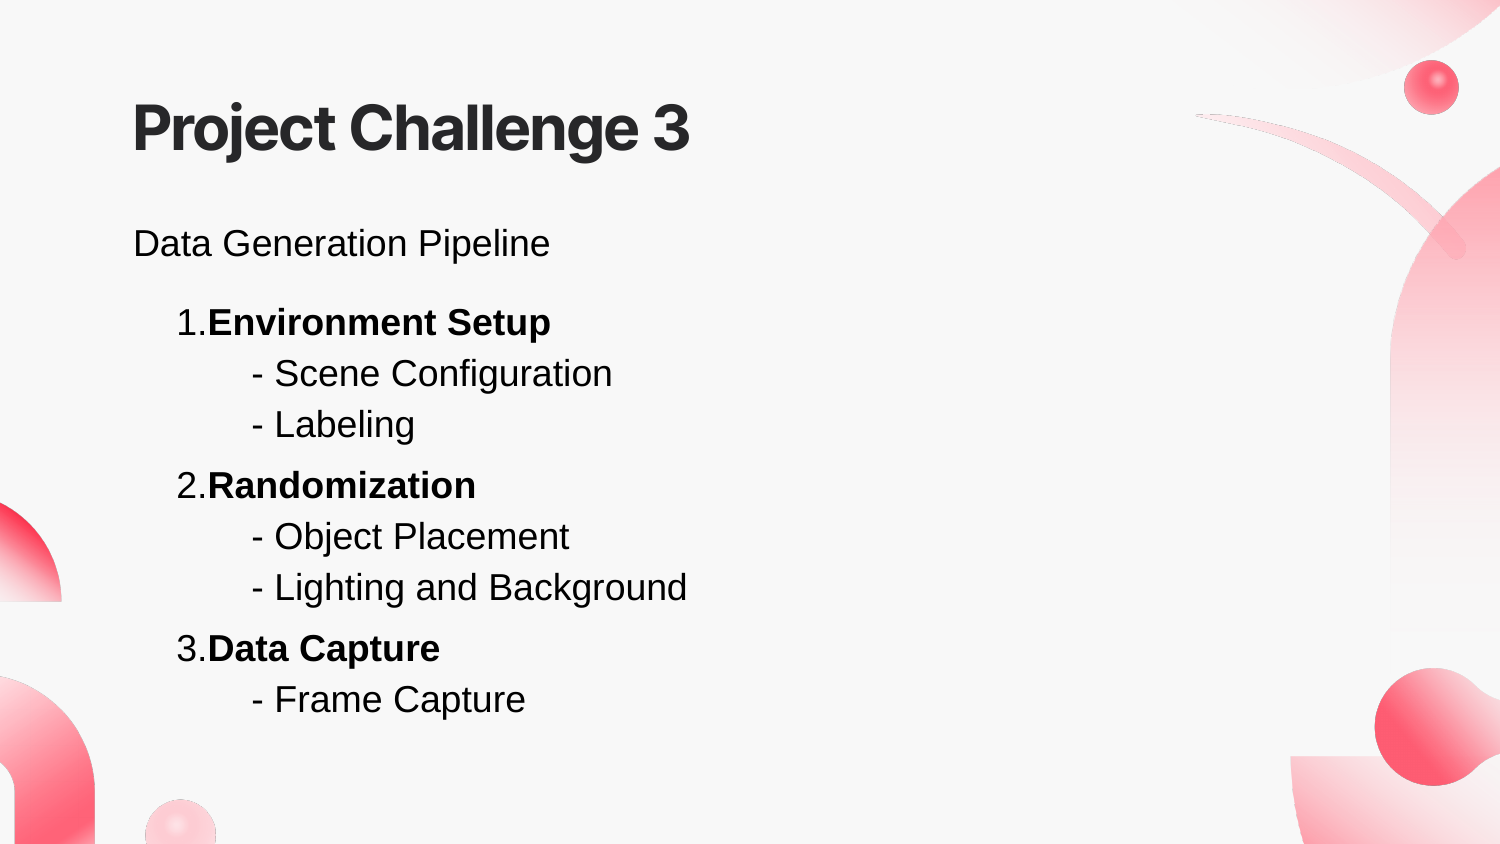

# Project Challenge 3
1.Environment Setup
- Scene Configuration
- Labeling
2.Randomization
- Object Placement
- Lighting and Background
3.Data Capture
- Frame Capture

Data Generation Pipeline